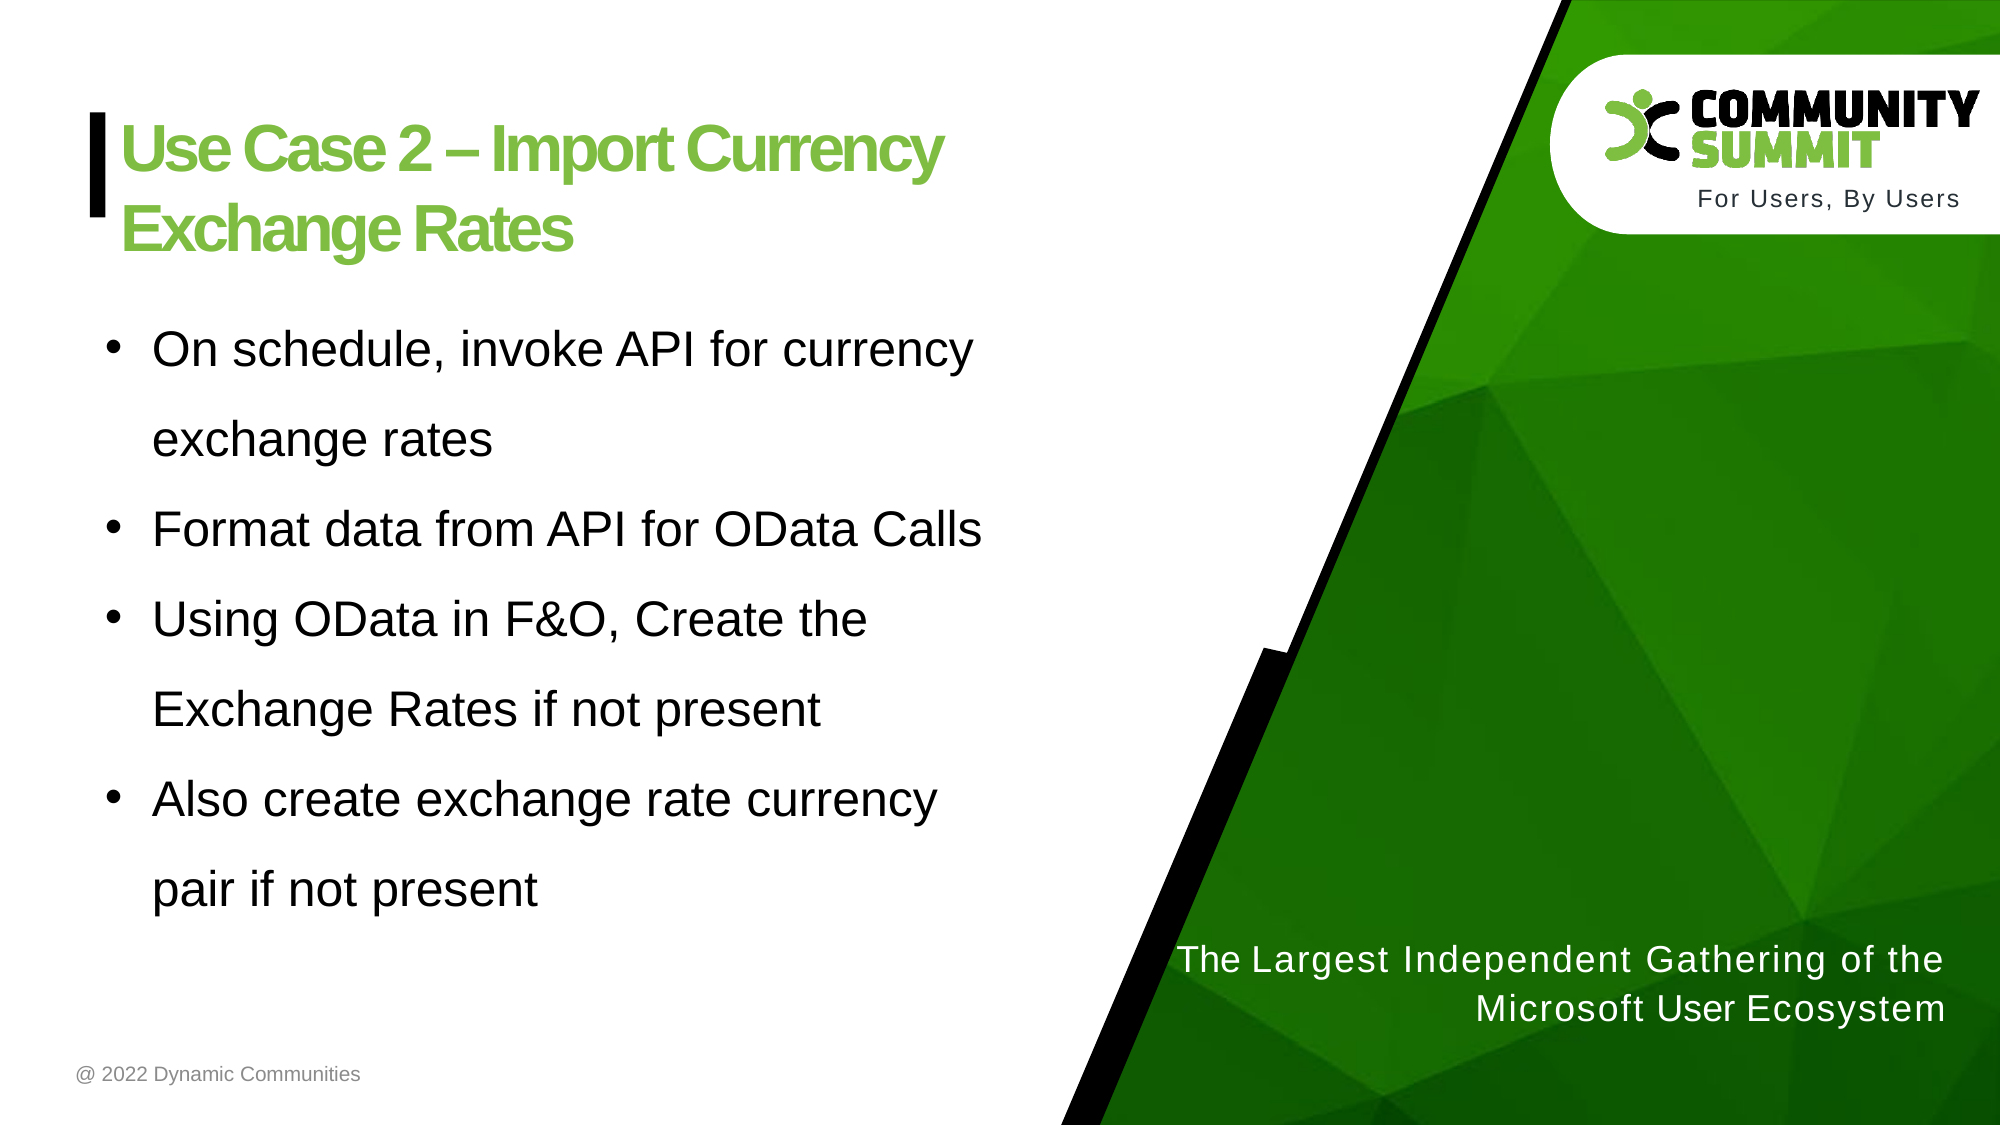

Use Case 2 – Import Currency Exchange Rates
On schedule, invoke API for currency exchange rates
Format data from API for OData Calls
Using OData in F&O, Create the Exchange Rates if not present
Also create exchange rate currency pair if not present